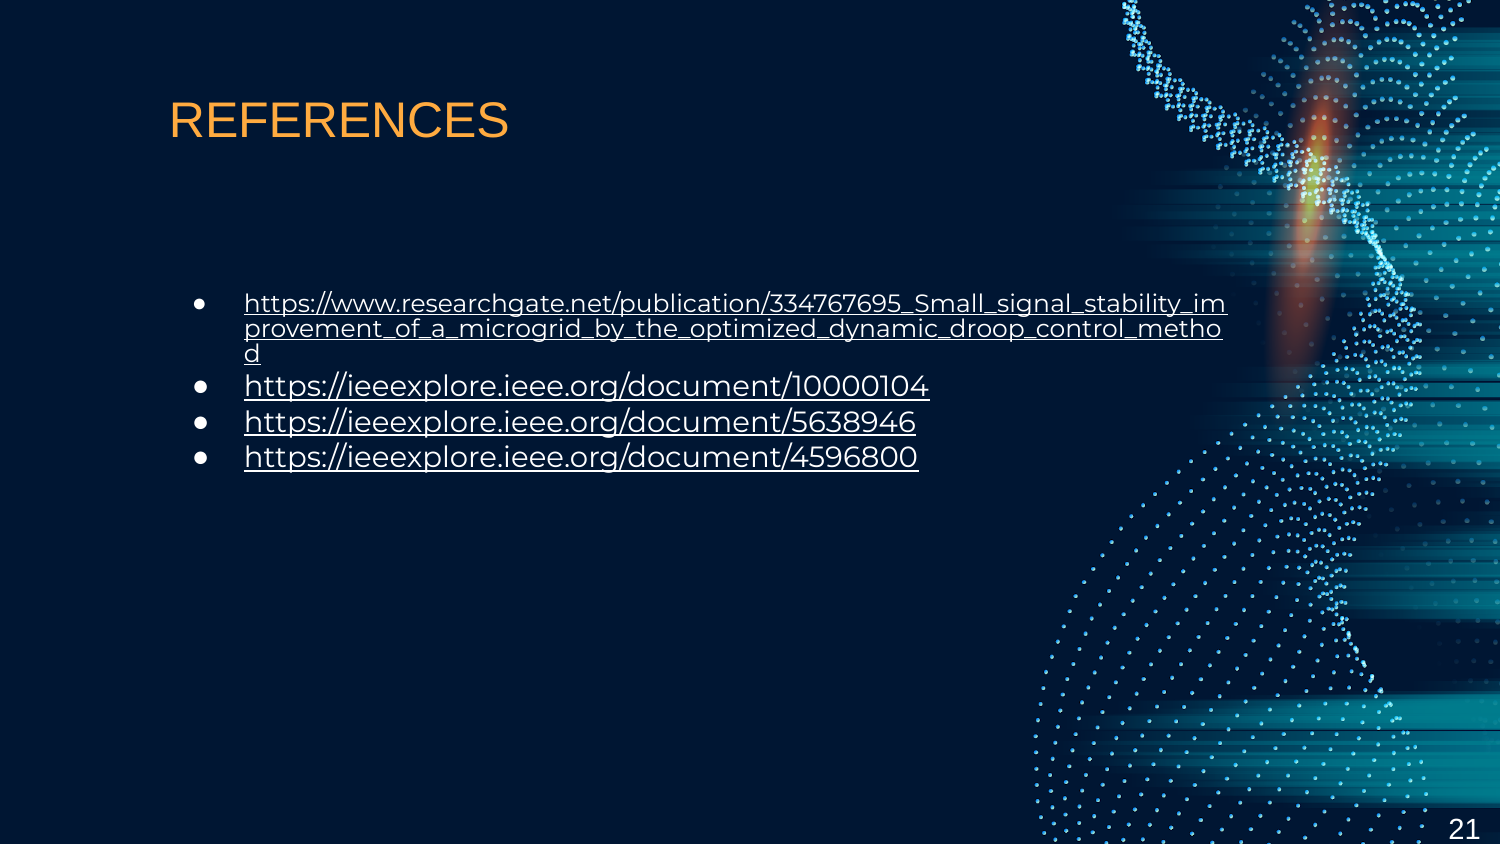

# REFERENCES
https://www.researchgate.net/publication/334767695_Small_signal_stability_improvement_of_a_microgrid_by_the_optimized_dynamic_droop_control_method
https://ieeexplore.ieee.org/document/10000104
https://ieeexplore.ieee.org/document/5638946
https://ieeexplore.ieee.org/document/4596800

21